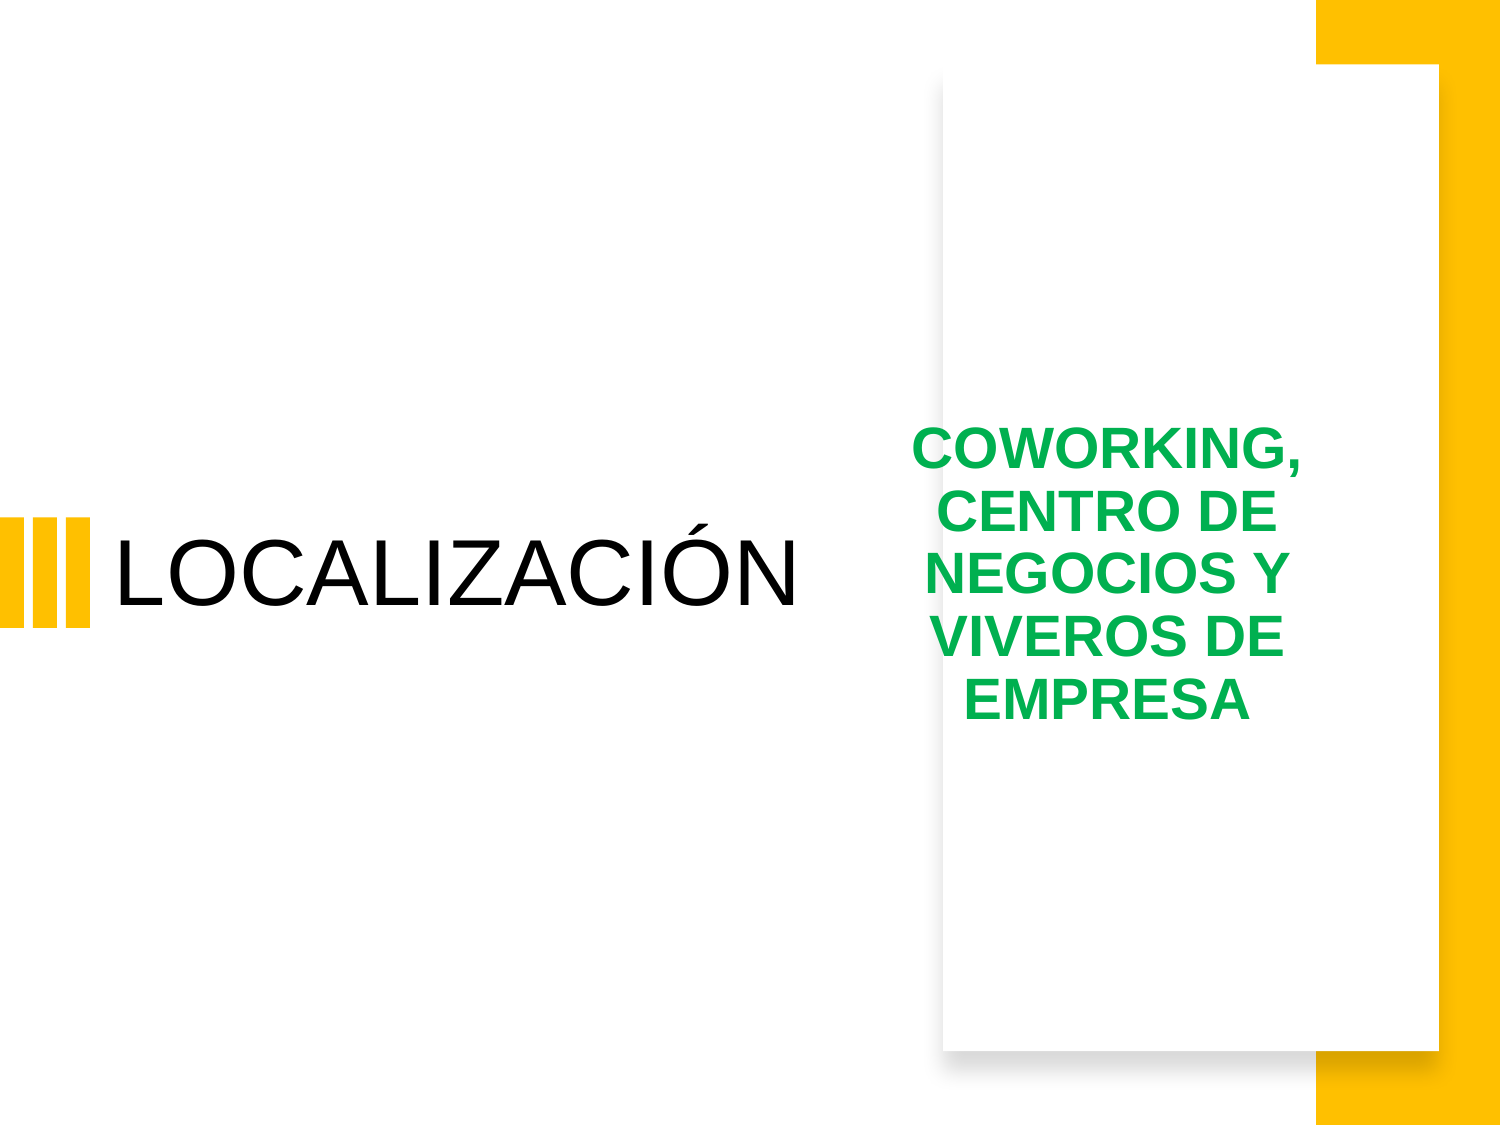

# LOCALIZACIÓN
COWORKING, CENTRO DE NEGOCIOS Y VIVEROS DE EMPRESA